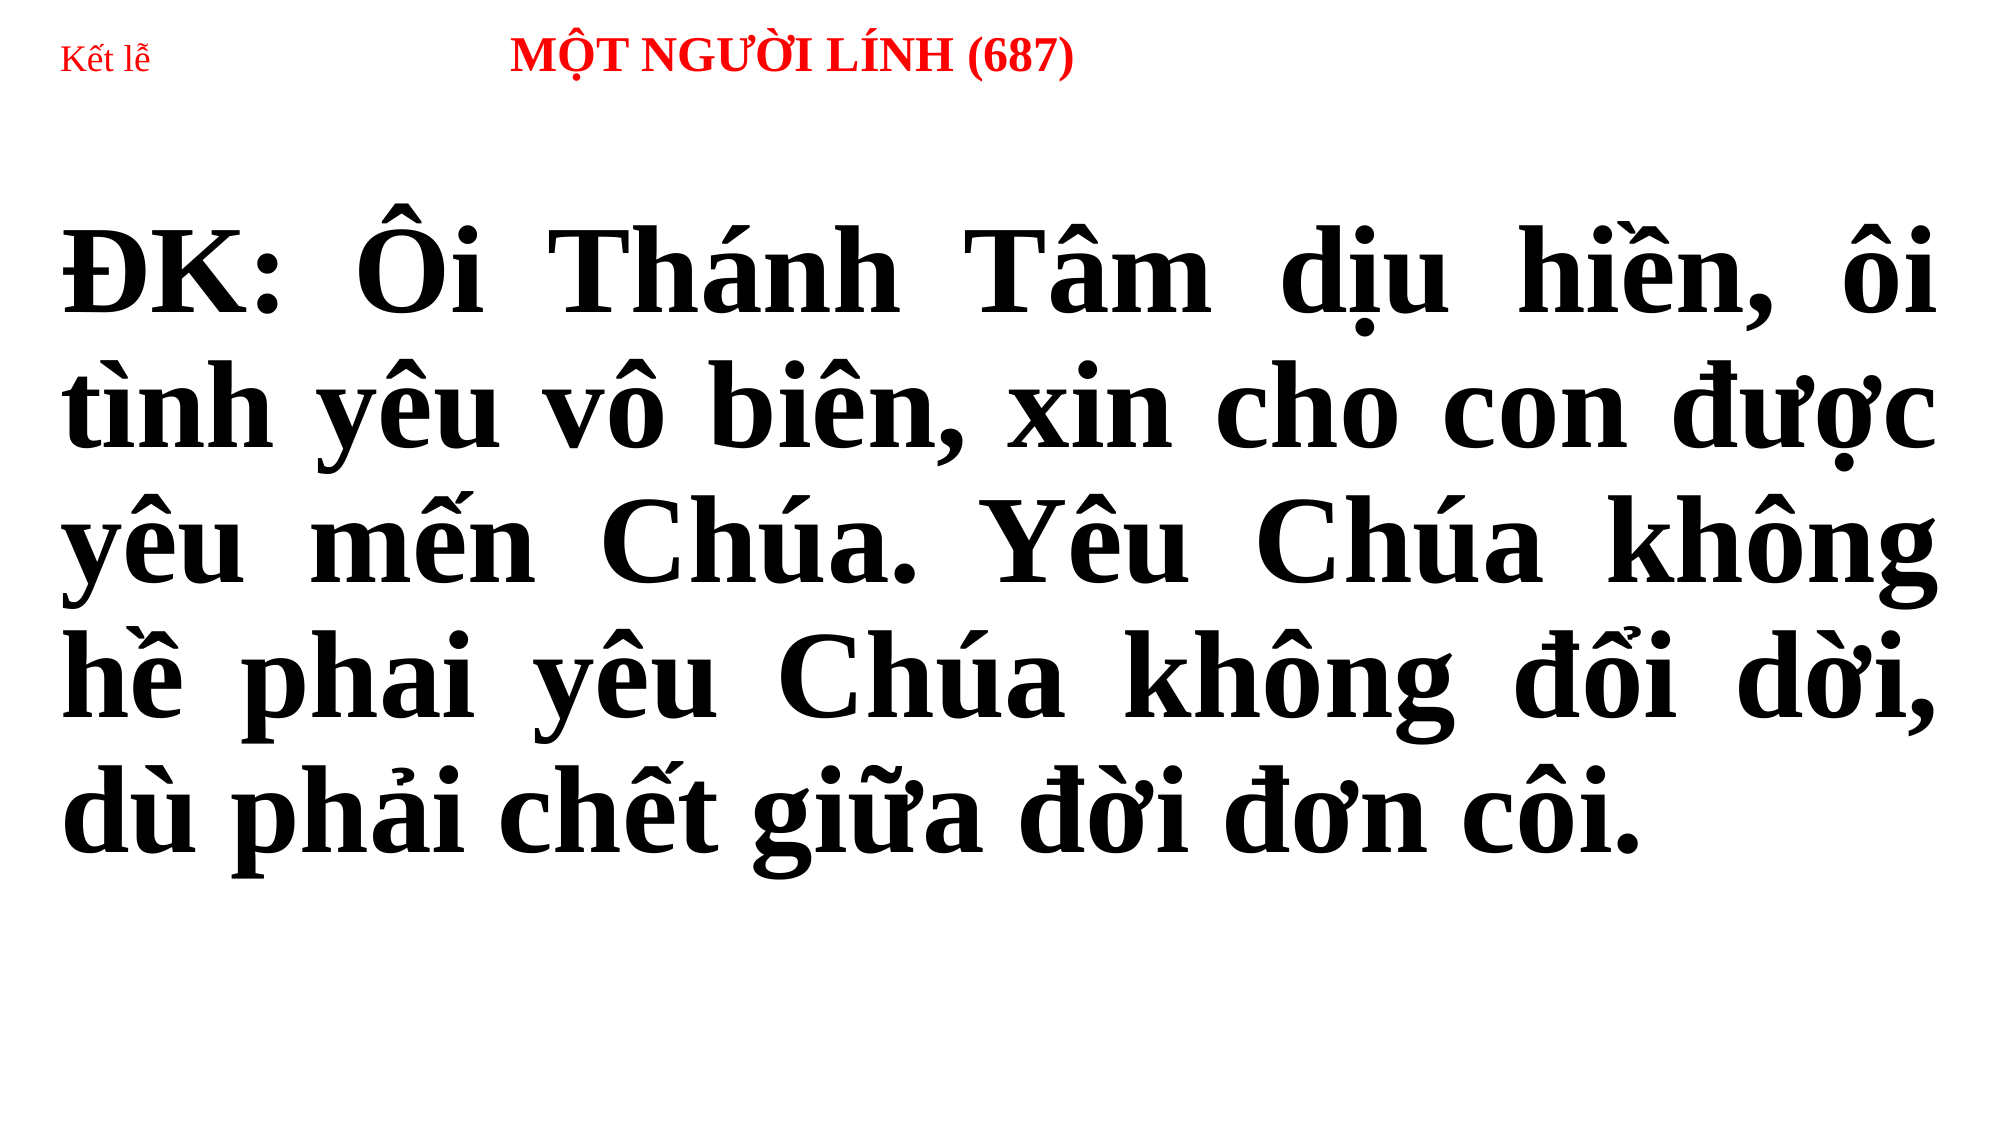

# Kết lễ                              	MỘT NGƯỜI LÍNH (687)
ĐK: Ôi Thánh Tâm dịu hiền, ôi tình yêu vô biên, xin cho con được yêu mến Chúa. Yêu Chúa không hề phai yêu Chúa không đổi dời, dù phải chết giữa đời đơn côi.